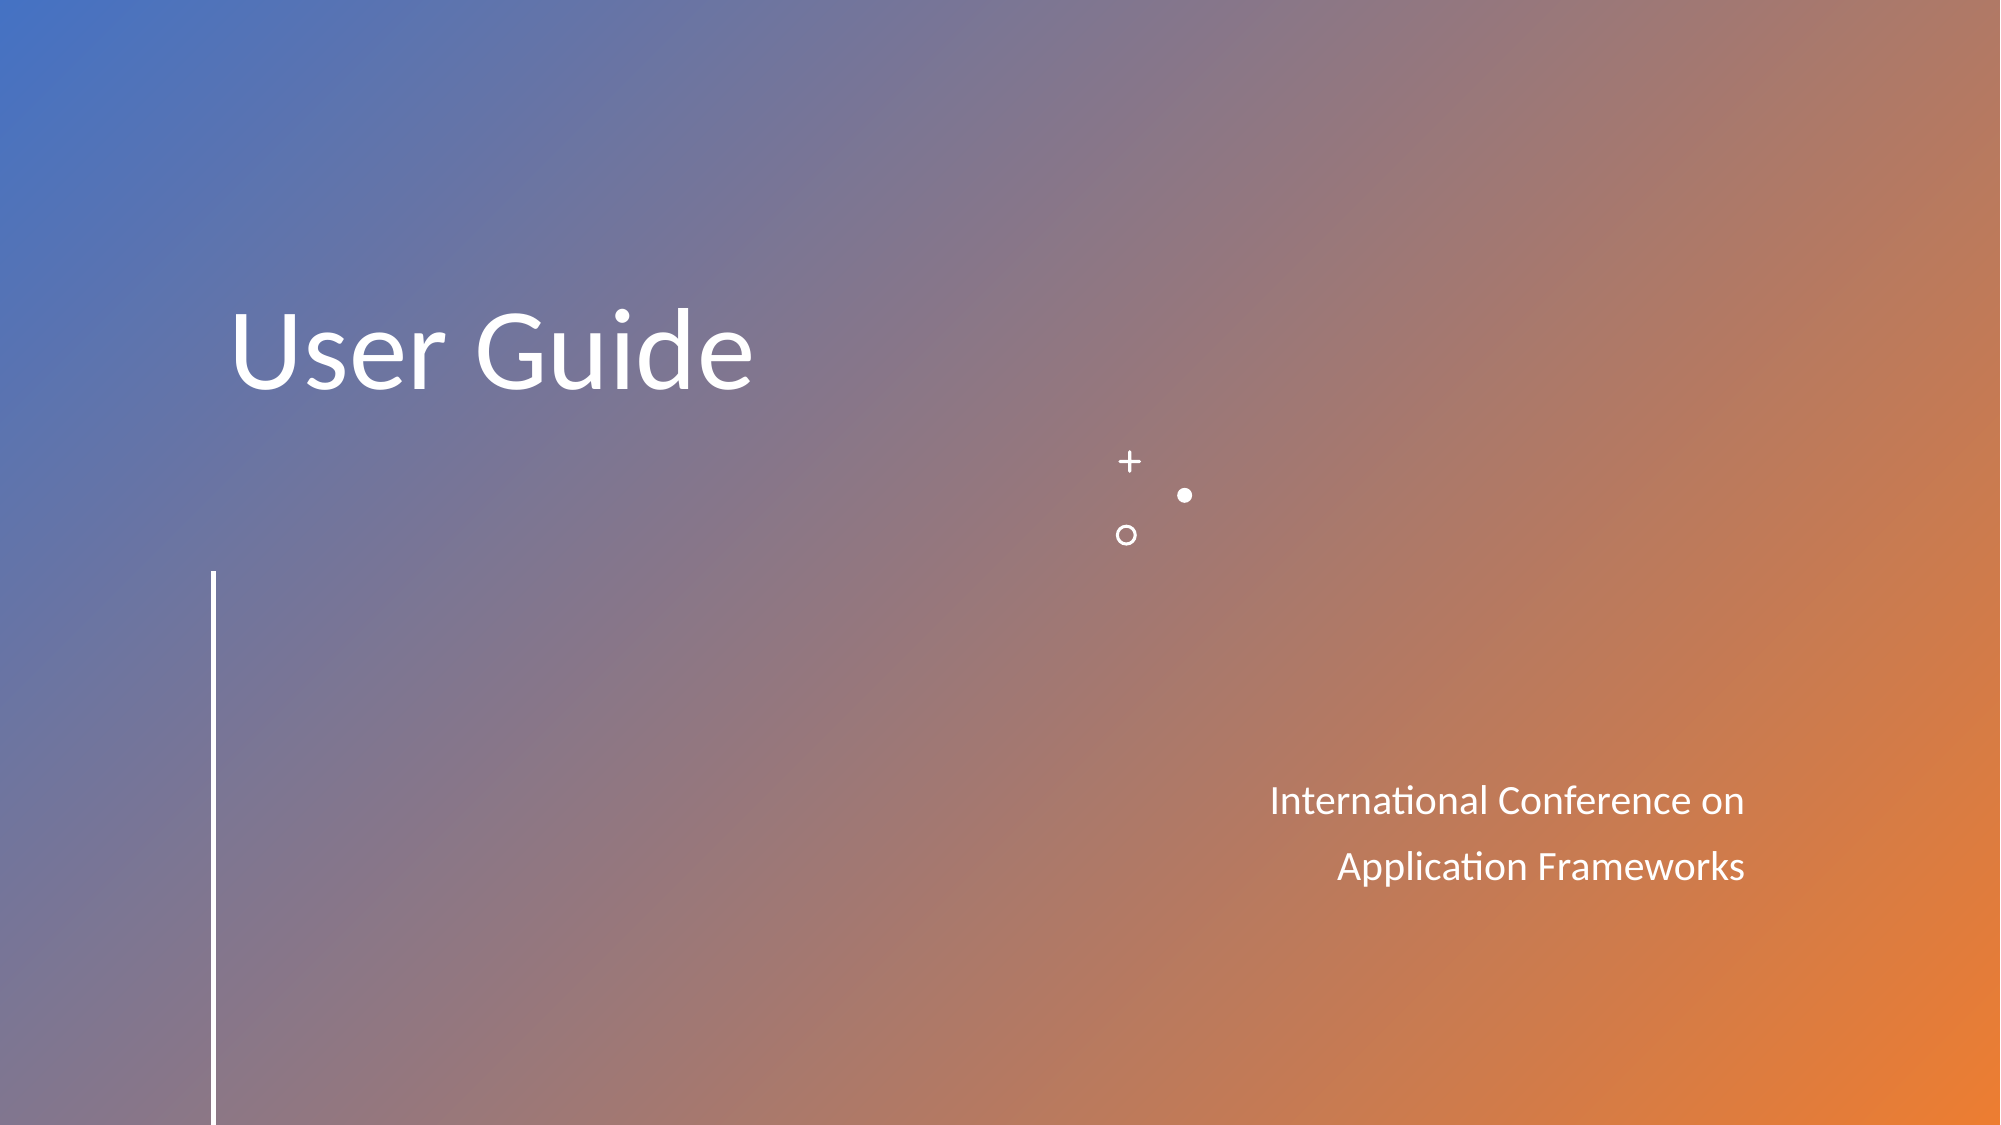

# User Guide

International Conference on
Application Frameworks